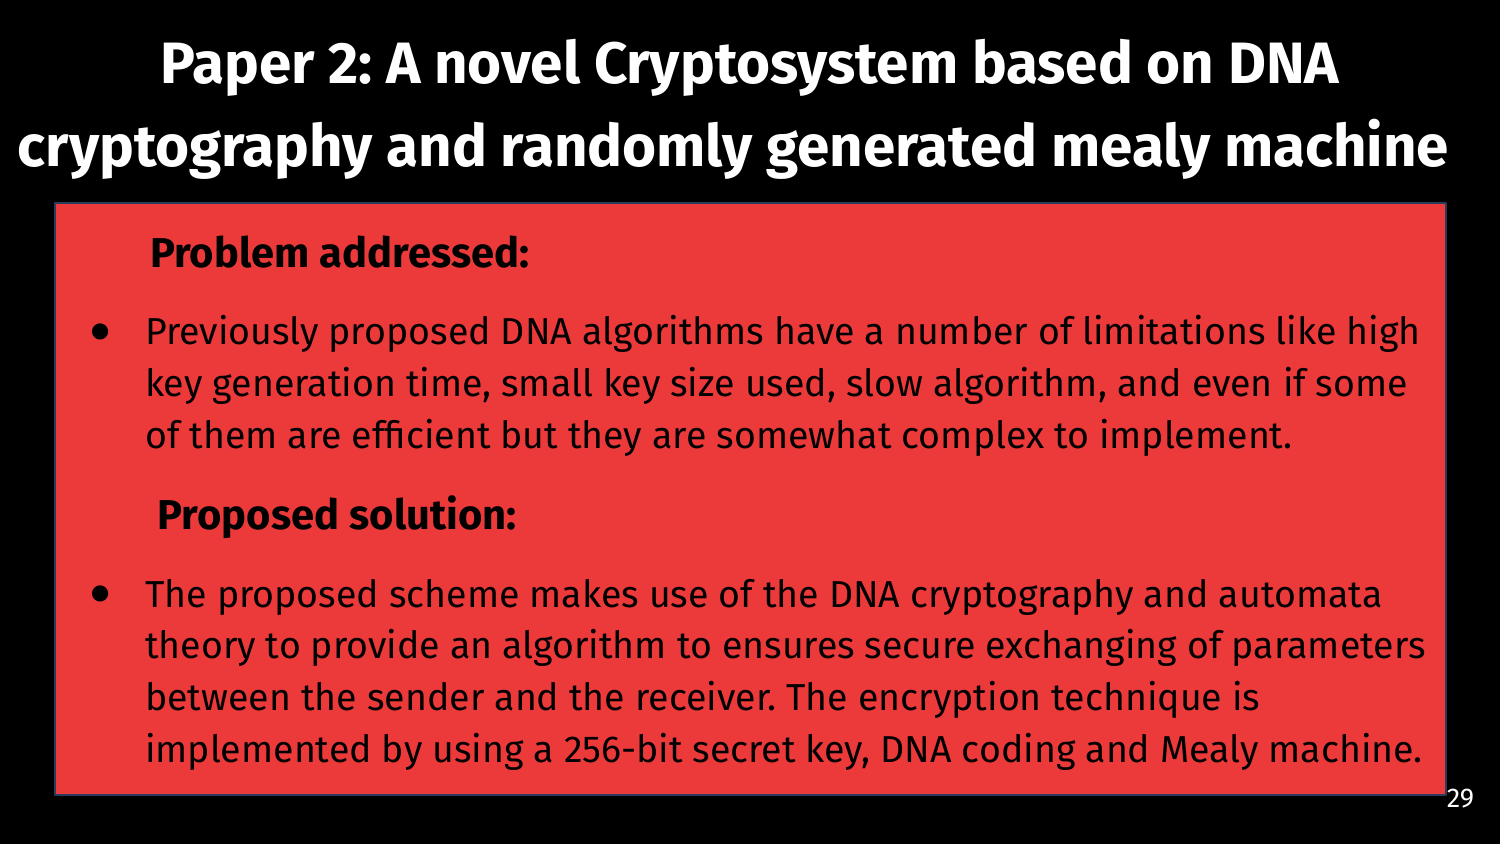

# Paper 2: A novel Cryptosystem based on DNA cryptography and randomly generated mealy machine

          Problem addressed:
Previously proposed DNA algorithms have a number of limitations like high key generation time, small key size used, slow algorithm, and even if some of them are efficient but they are somewhat complex to implement.
          Proposed solution:
The proposed scheme makes use of the DNA cryptography and automata theory to provide an algorithm to ensures secure exchanging of parameters between the sender and the receiver. The encryption technique is implemented by using a 256-bit secret key, DNA coding and Mealy machine.

29